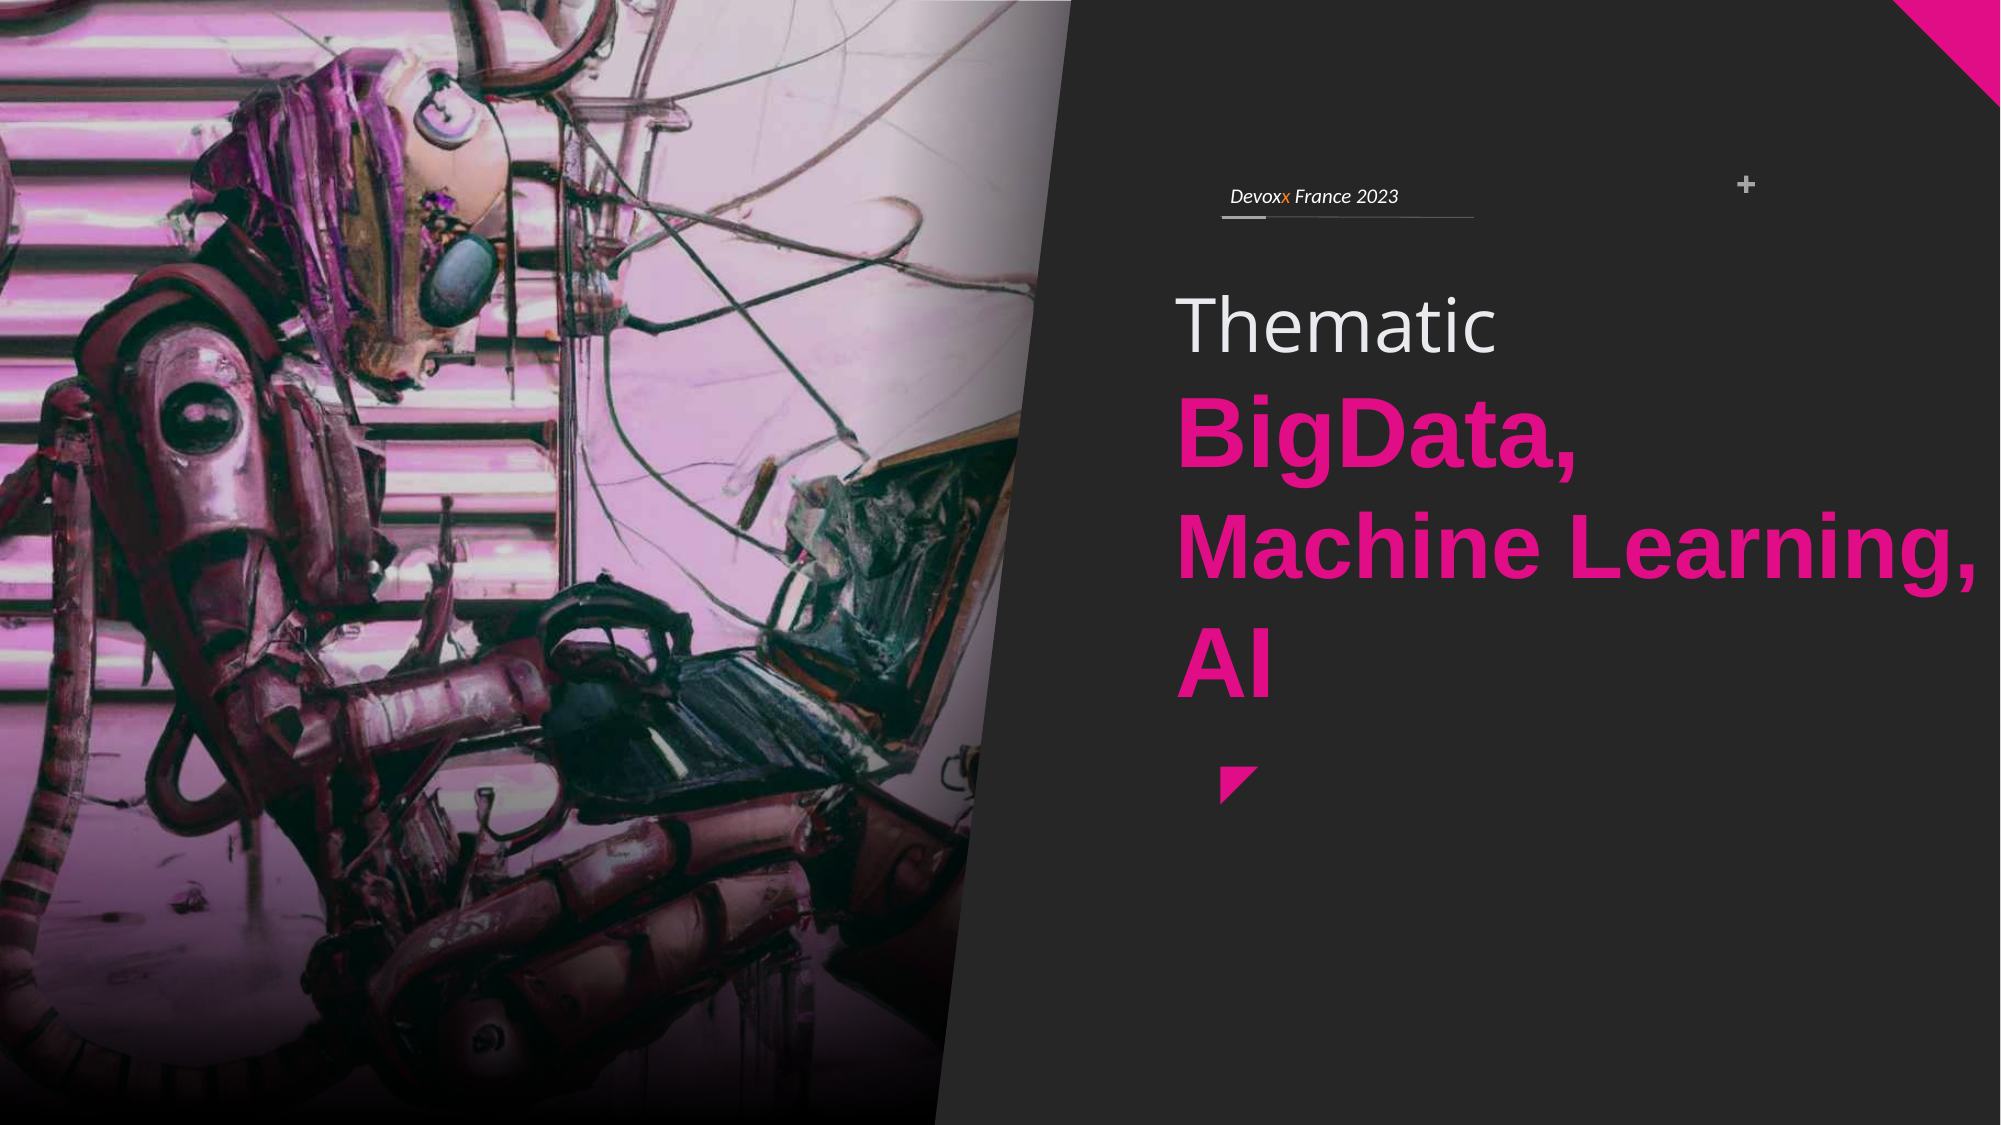

Devoxx France 2023

Thematic
BigData,
Machine Learning,
AI